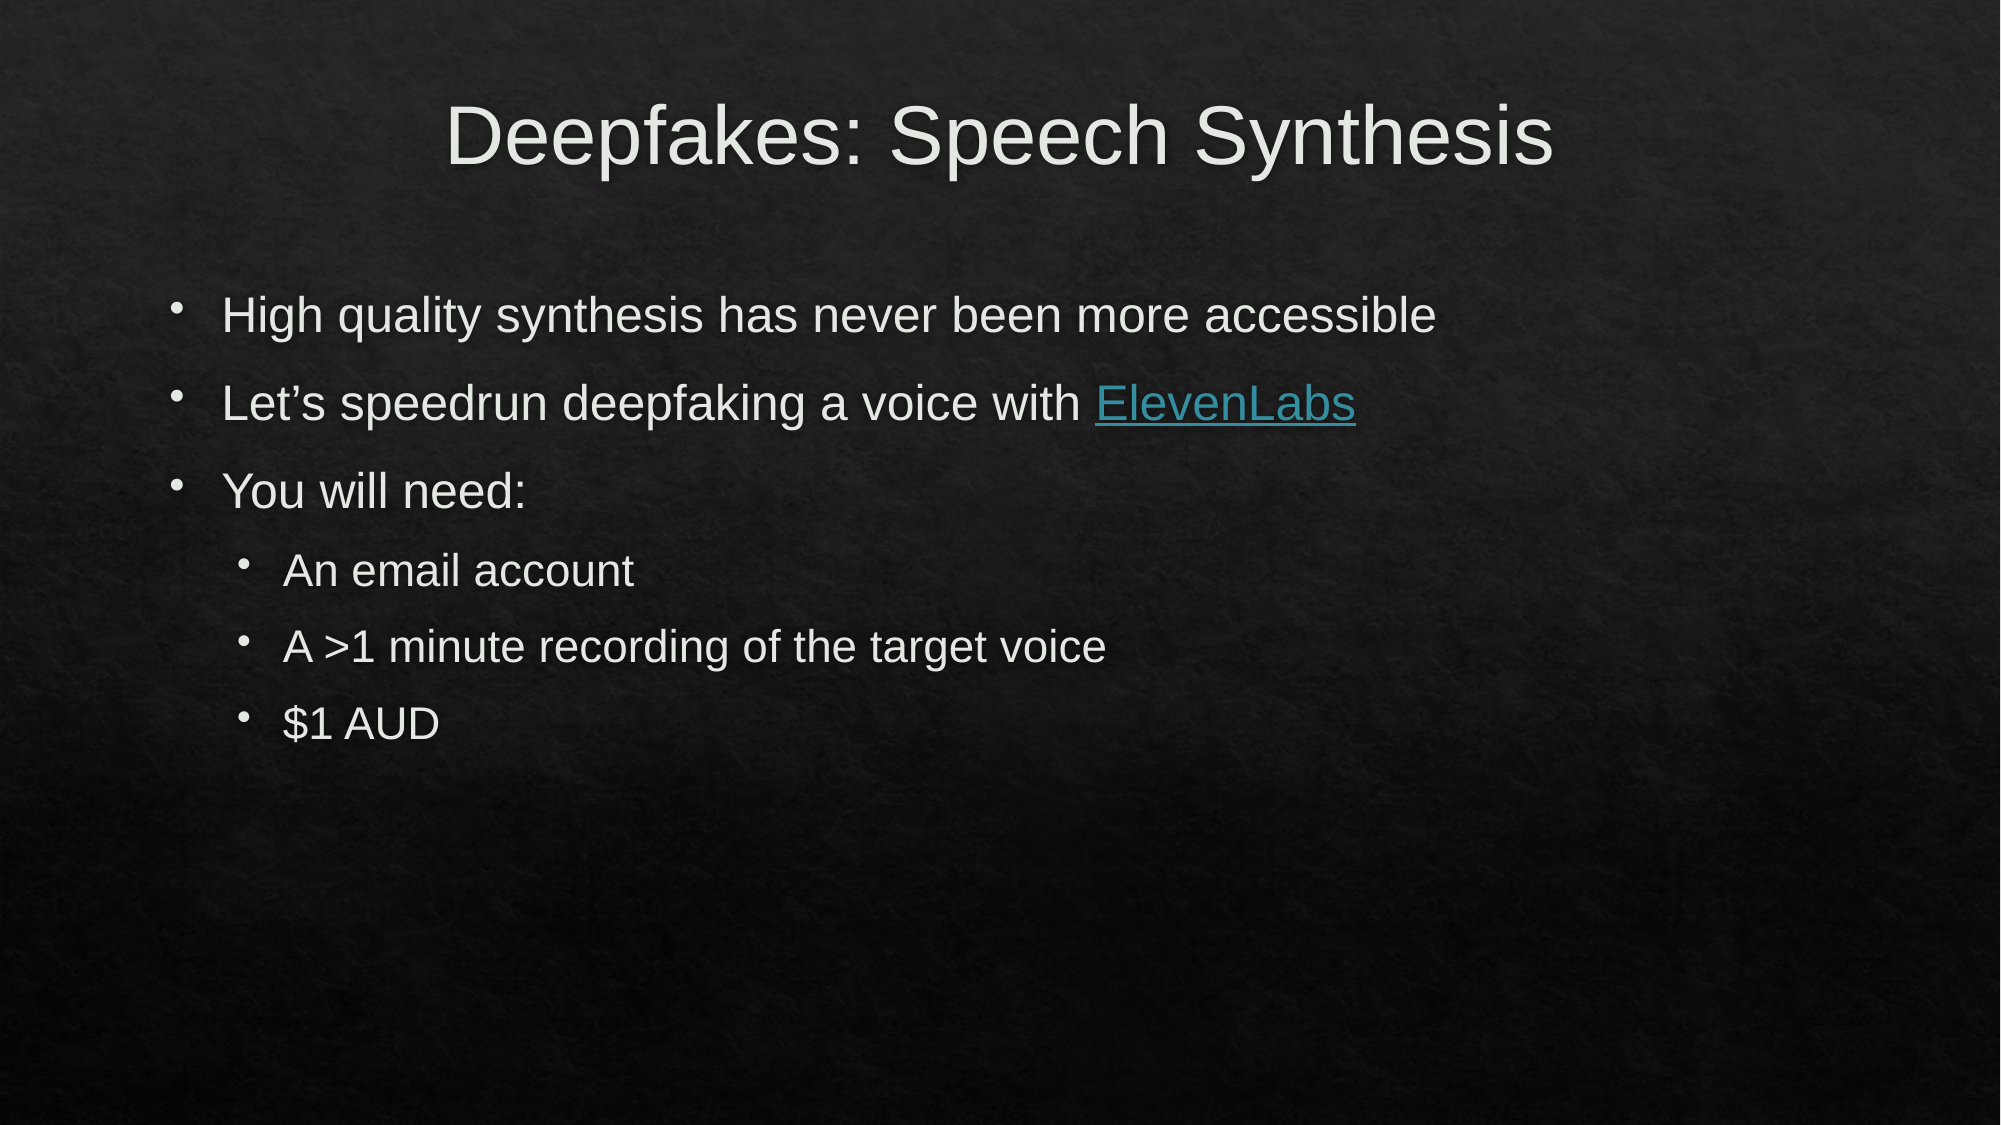

# Deepfakes: Speech Synthesis
High quality synthesis has never been more accessible
Let’s speedrun deepfaking a voice with ElevenLabs
You will need:
An email account
A >1 minute recording of the target voice
$1 AUD